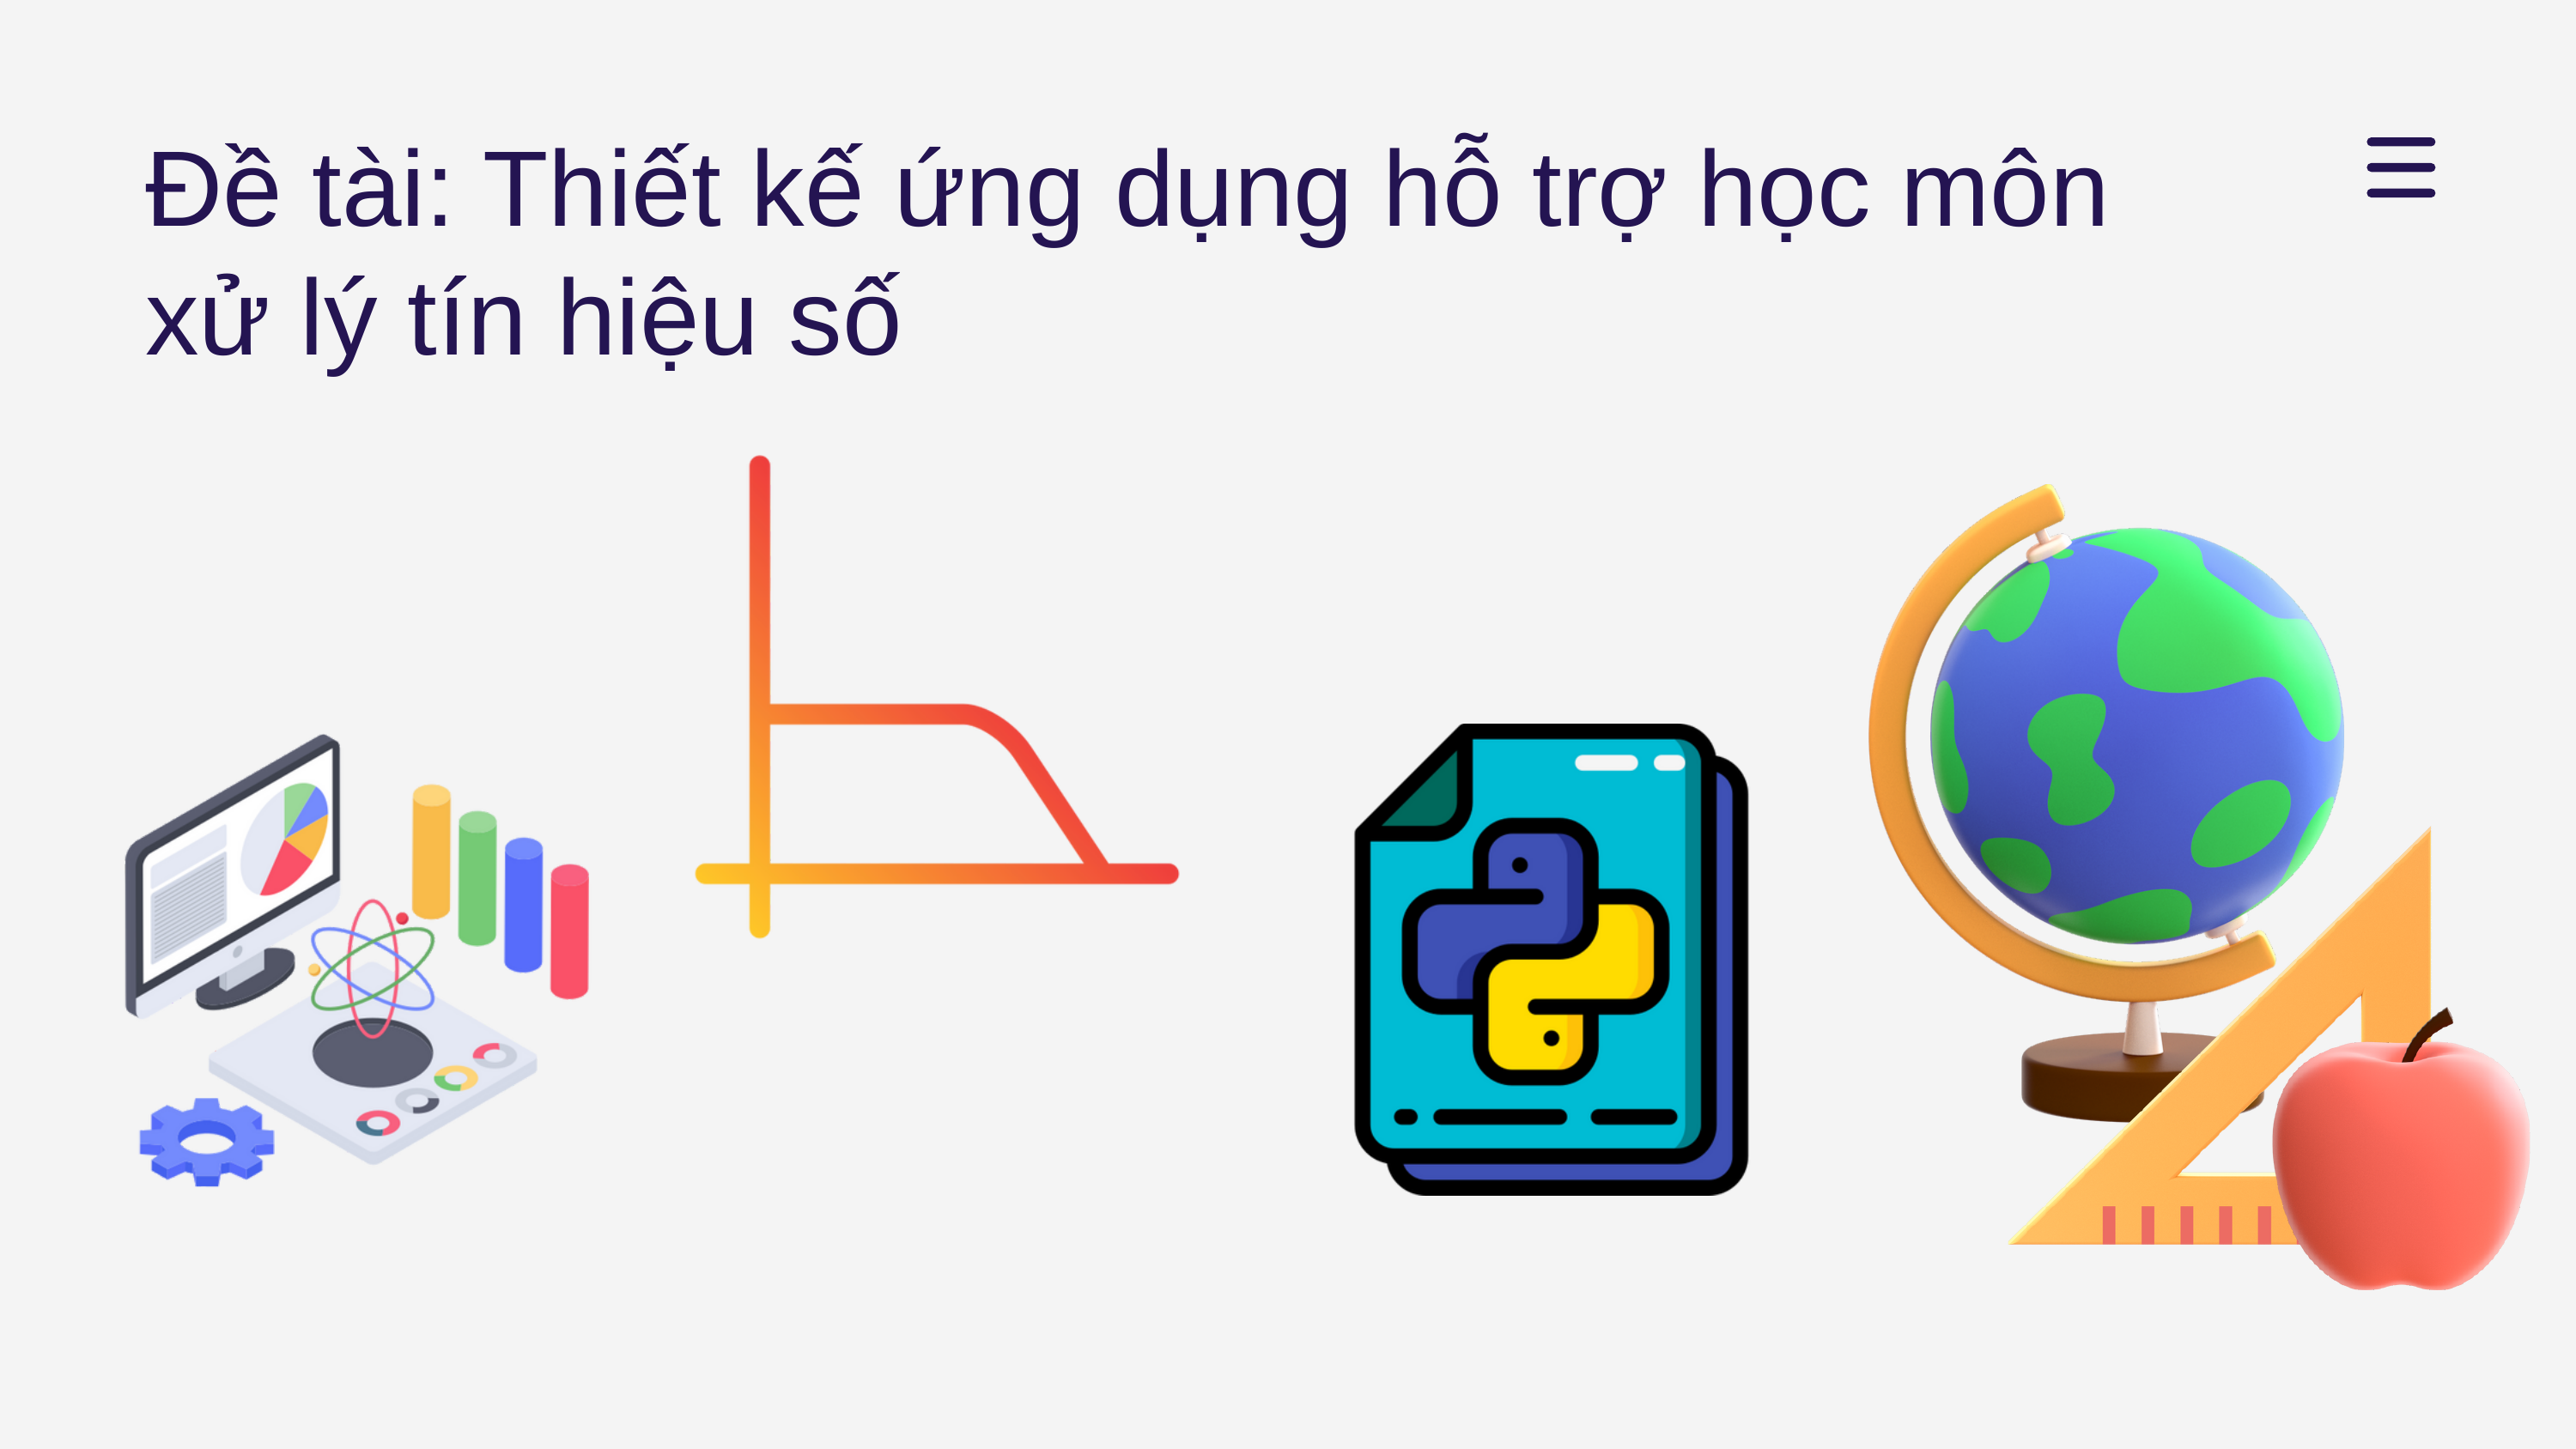

Đề tài: Thiết kế ứng dụng hỗ trợ học môn xử lý tín hiệu số